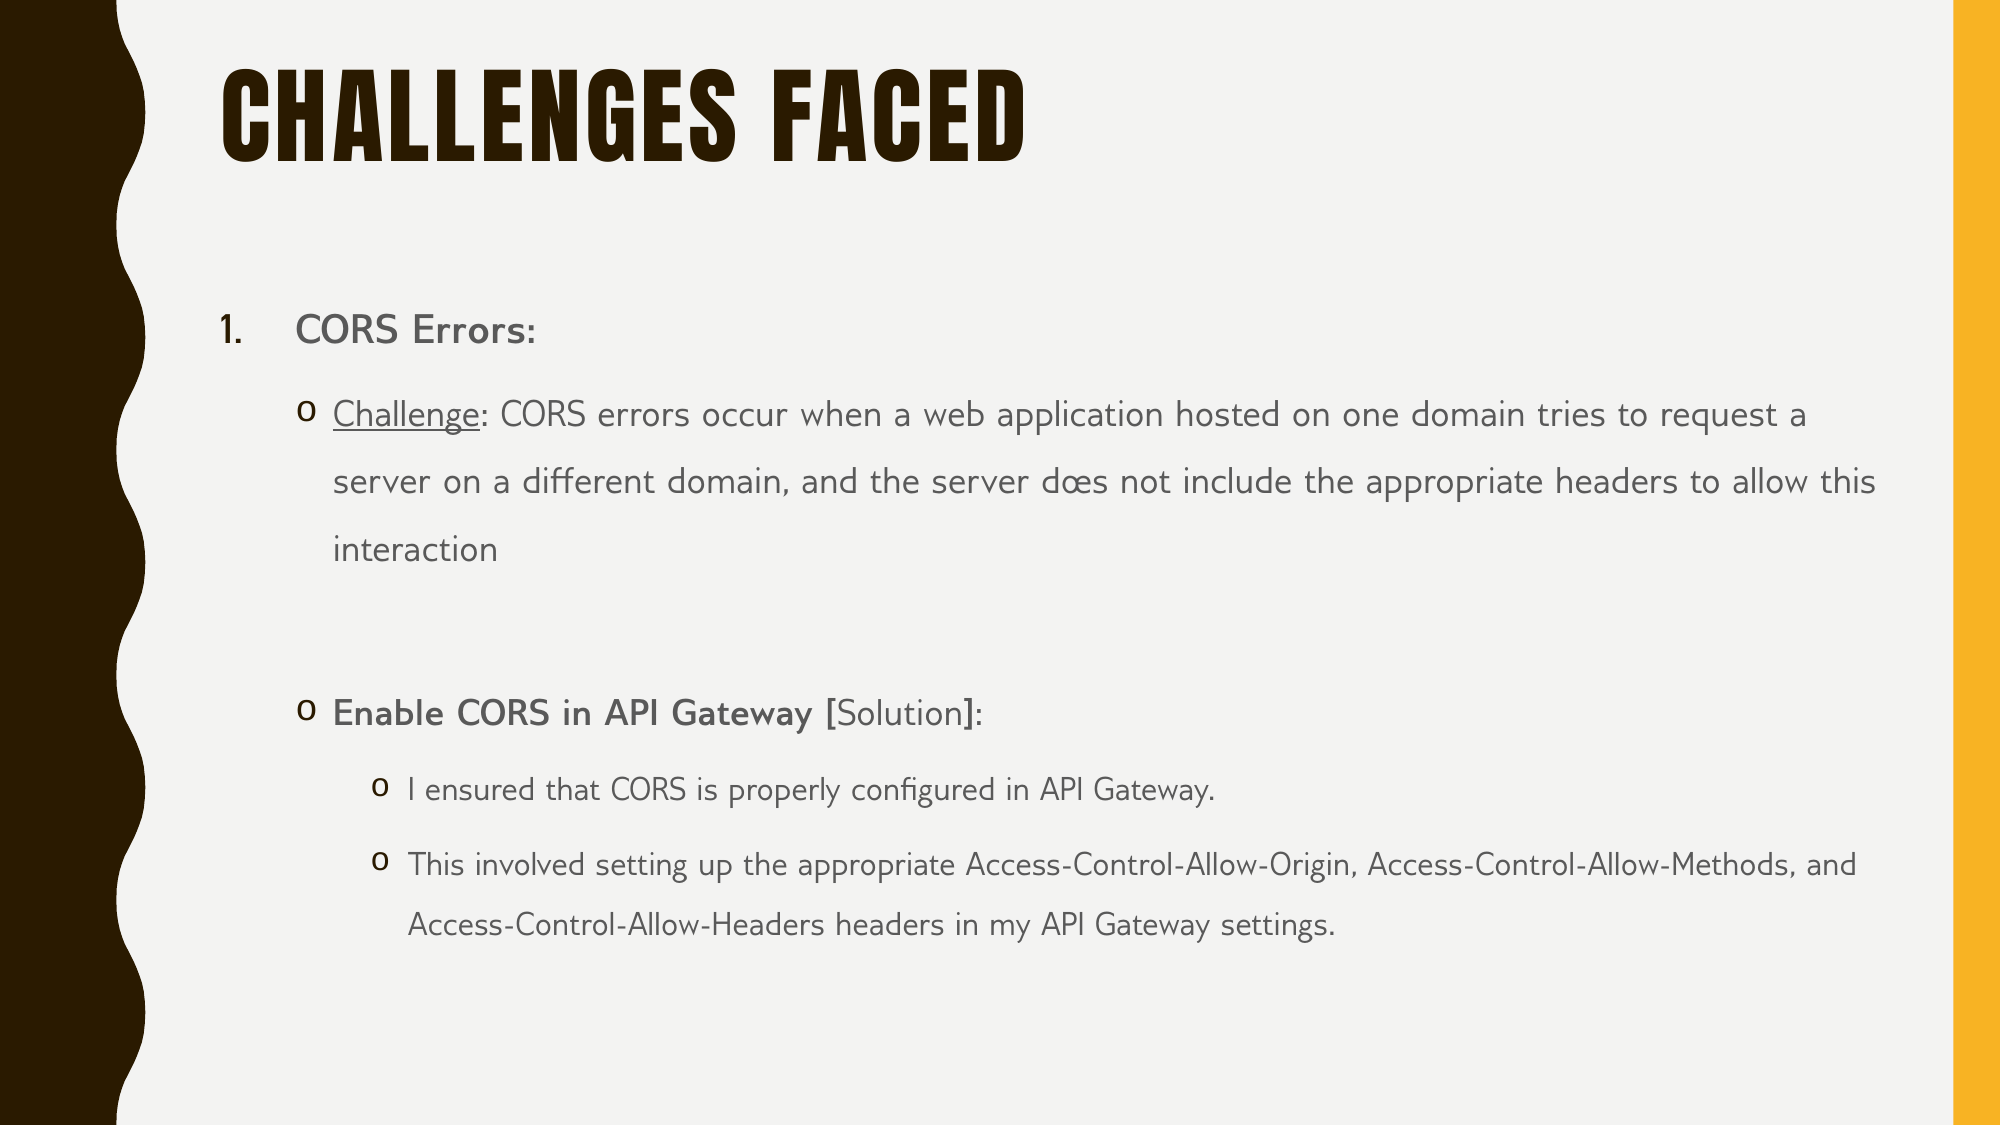

Challenges faced
CORS Errors:
Challenge: CORS errors occur when a web application hosted on one domain tries to request a server on a different domain, and the server does not include the appropriate headers to allow this interaction

Enable CORS in API Gateway [Solution]:
I ensured that CORS is properly configured in API Gateway.
This involved setting up the appropriate Access-Control-Allow-Origin, Access-Control-Allow-Methods, and Access-Control-Allow-Headers headers in my API Gateway settings.